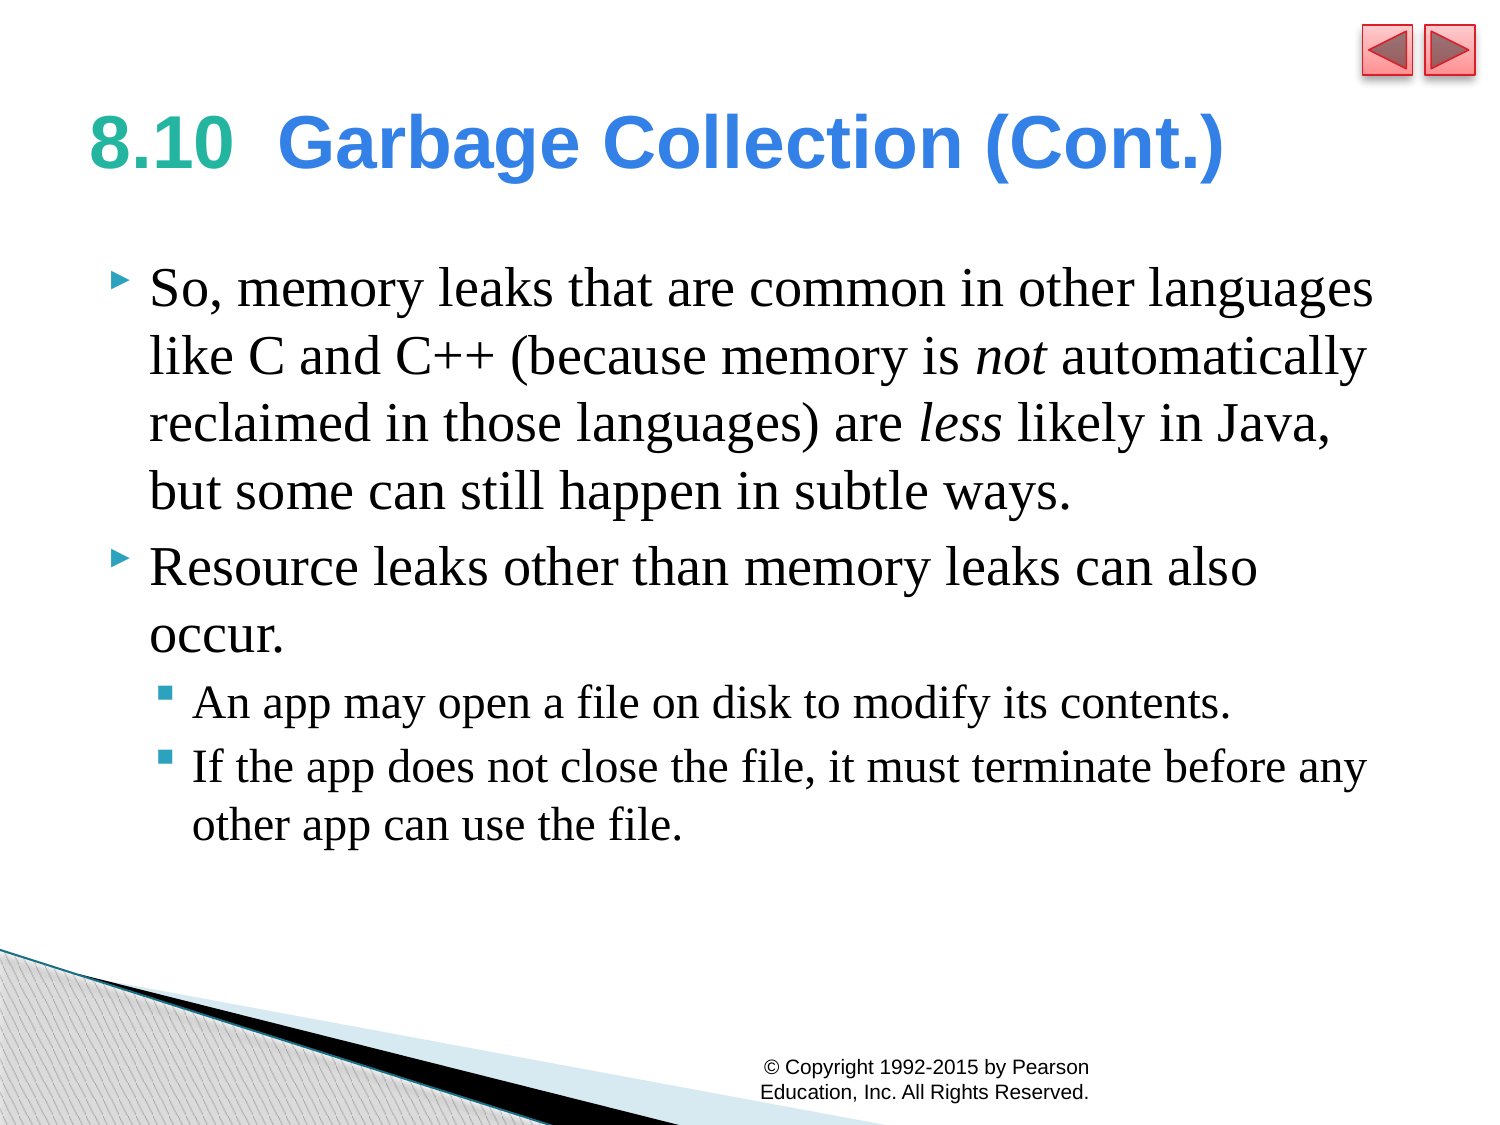

# 8.10  Garbage Collection (Cont.)
So, memory leaks that are common in other languages like C and C++ (because memory is not automatically reclaimed in those languages) are less likely in Java, but some can still happen in subtle ways.
Resource leaks other than memory leaks can also occur.
An app may open a file on disk to modify its contents.
If the app does not close the file, it must terminate before any other app can use the file.
© Copyright 1992-2015 by Pearson Education, Inc. All Rights Reserved.